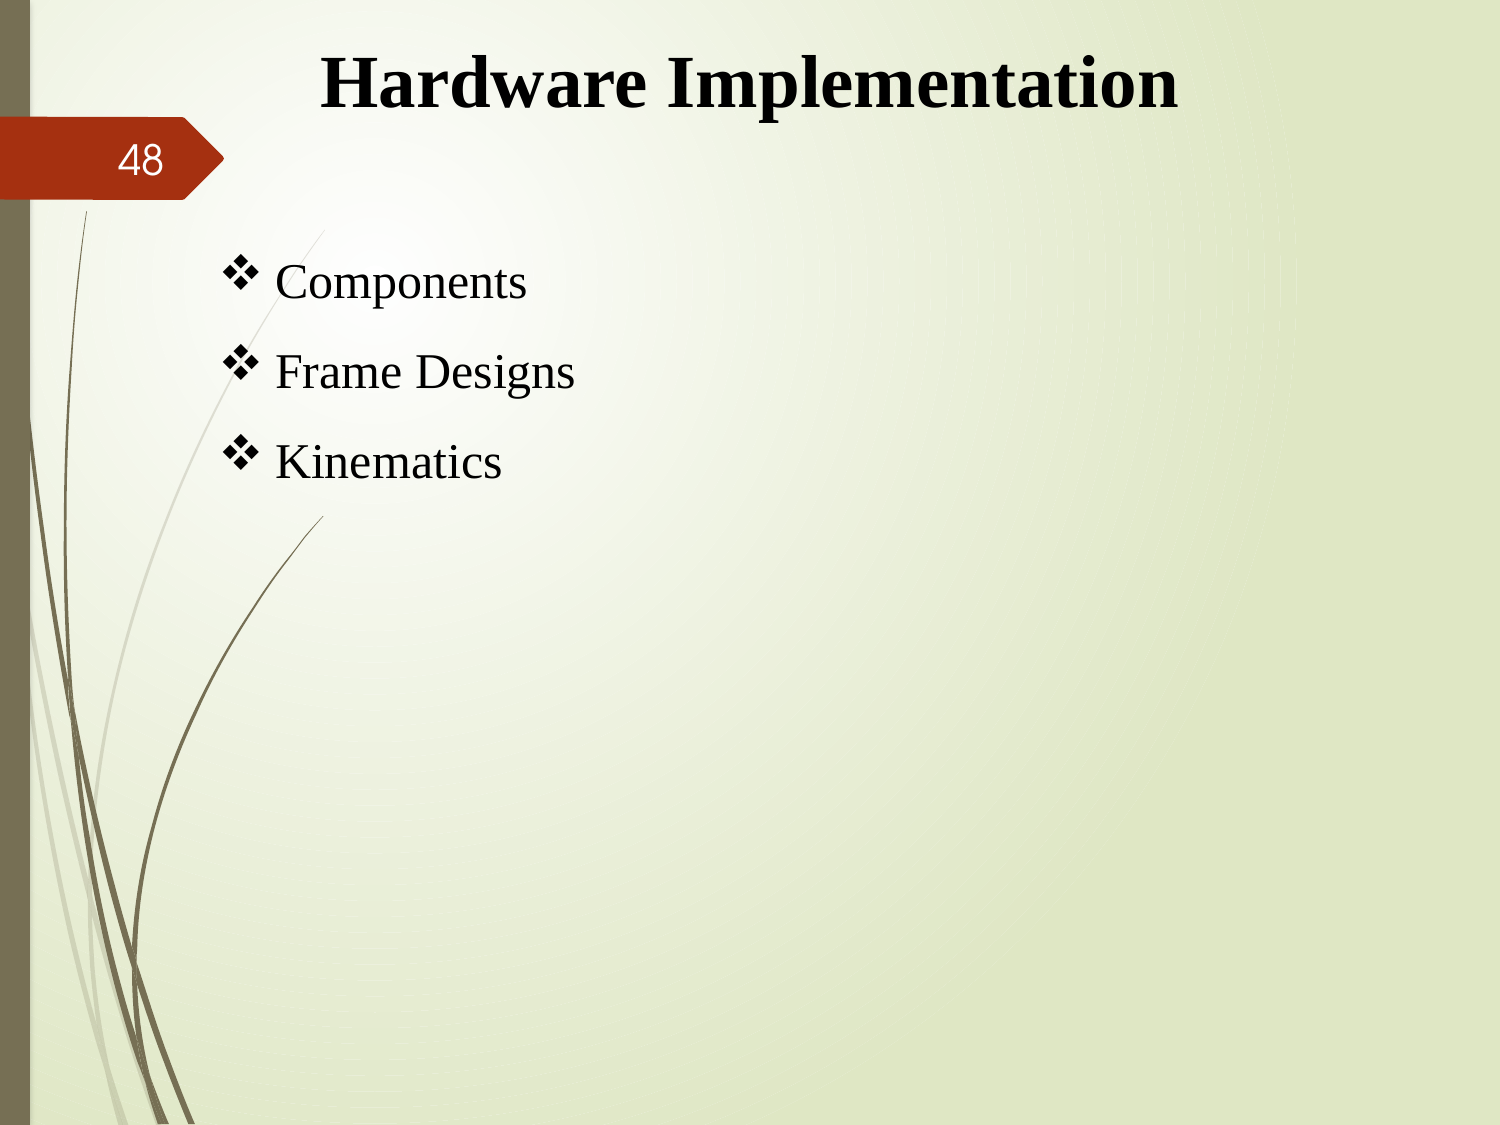

Hardware Implementation
48
Components
Frame Designs
Kinematics